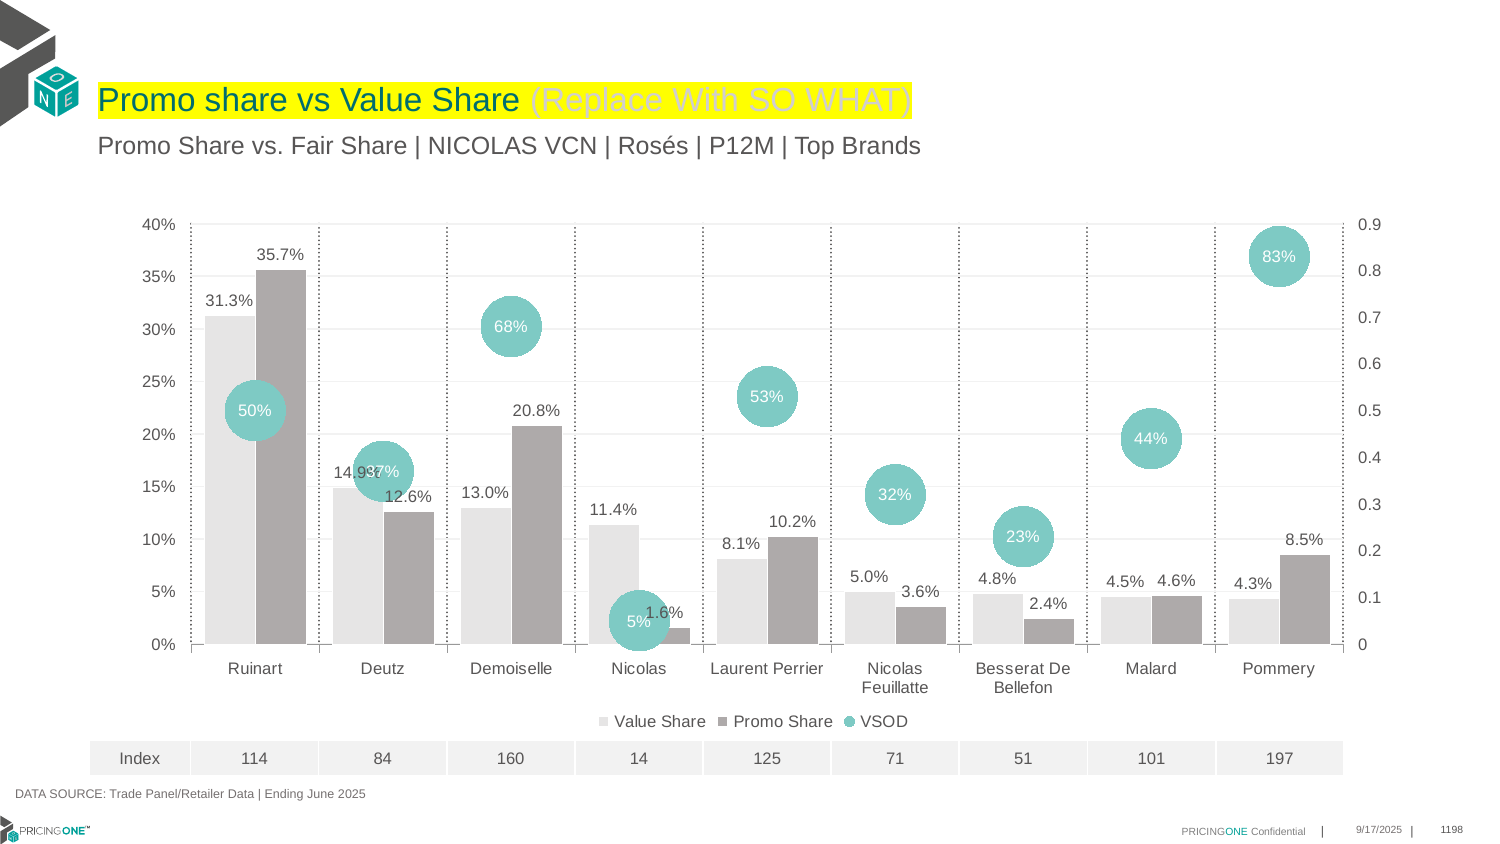

# Promo share vs Value Share (Replace With SO WHAT)
Promo Share vs. Fair Share | NICOLAS VCN | Rosés | P12M | Top Brands

### Chart

| Category | Value Share | Promo Share | VSOD |
|---|---|---|---|
| Ruinart | 0.3125537137157155 | 0.3567731423373214 | 0.5 |
| Deutz | 0.14916522041371166 | 0.1260262773050217 | 0.37 |
| Demoiselle | 0.13021037921585712 | 0.20798164503759659 | 0.68 |
| Nicolas | 0.11394925854241508 | 0.015548173140034314 | 0.05 |
| Laurent Perrier | 0.0814198752056298 | 0.10203182755086766 | 0.53 |
| Nicolas Feuillatte | 0.050304605869287304 | 0.035941296362401114 | 0.32 |
| Besserat De Bellefon | 0.048395313902359474 | 0.024455051069170803 | 0.23 |
| Malard | 0.045164753803704785 | 0.04577801319622767 | 0.44 |
| Pommery | 0.04330783642938595 | 0.08546457400135878 | 0.83 |
| Index | 114 | 84 | 160 | 14 | 125 | 71 | 51 | 101 | 197 |
| --- | --- | --- | --- | --- | --- | --- | --- | --- | --- |
DATA SOURCE: Trade Panel/Retailer Data | Ending June 2025

9/17/2025
1198